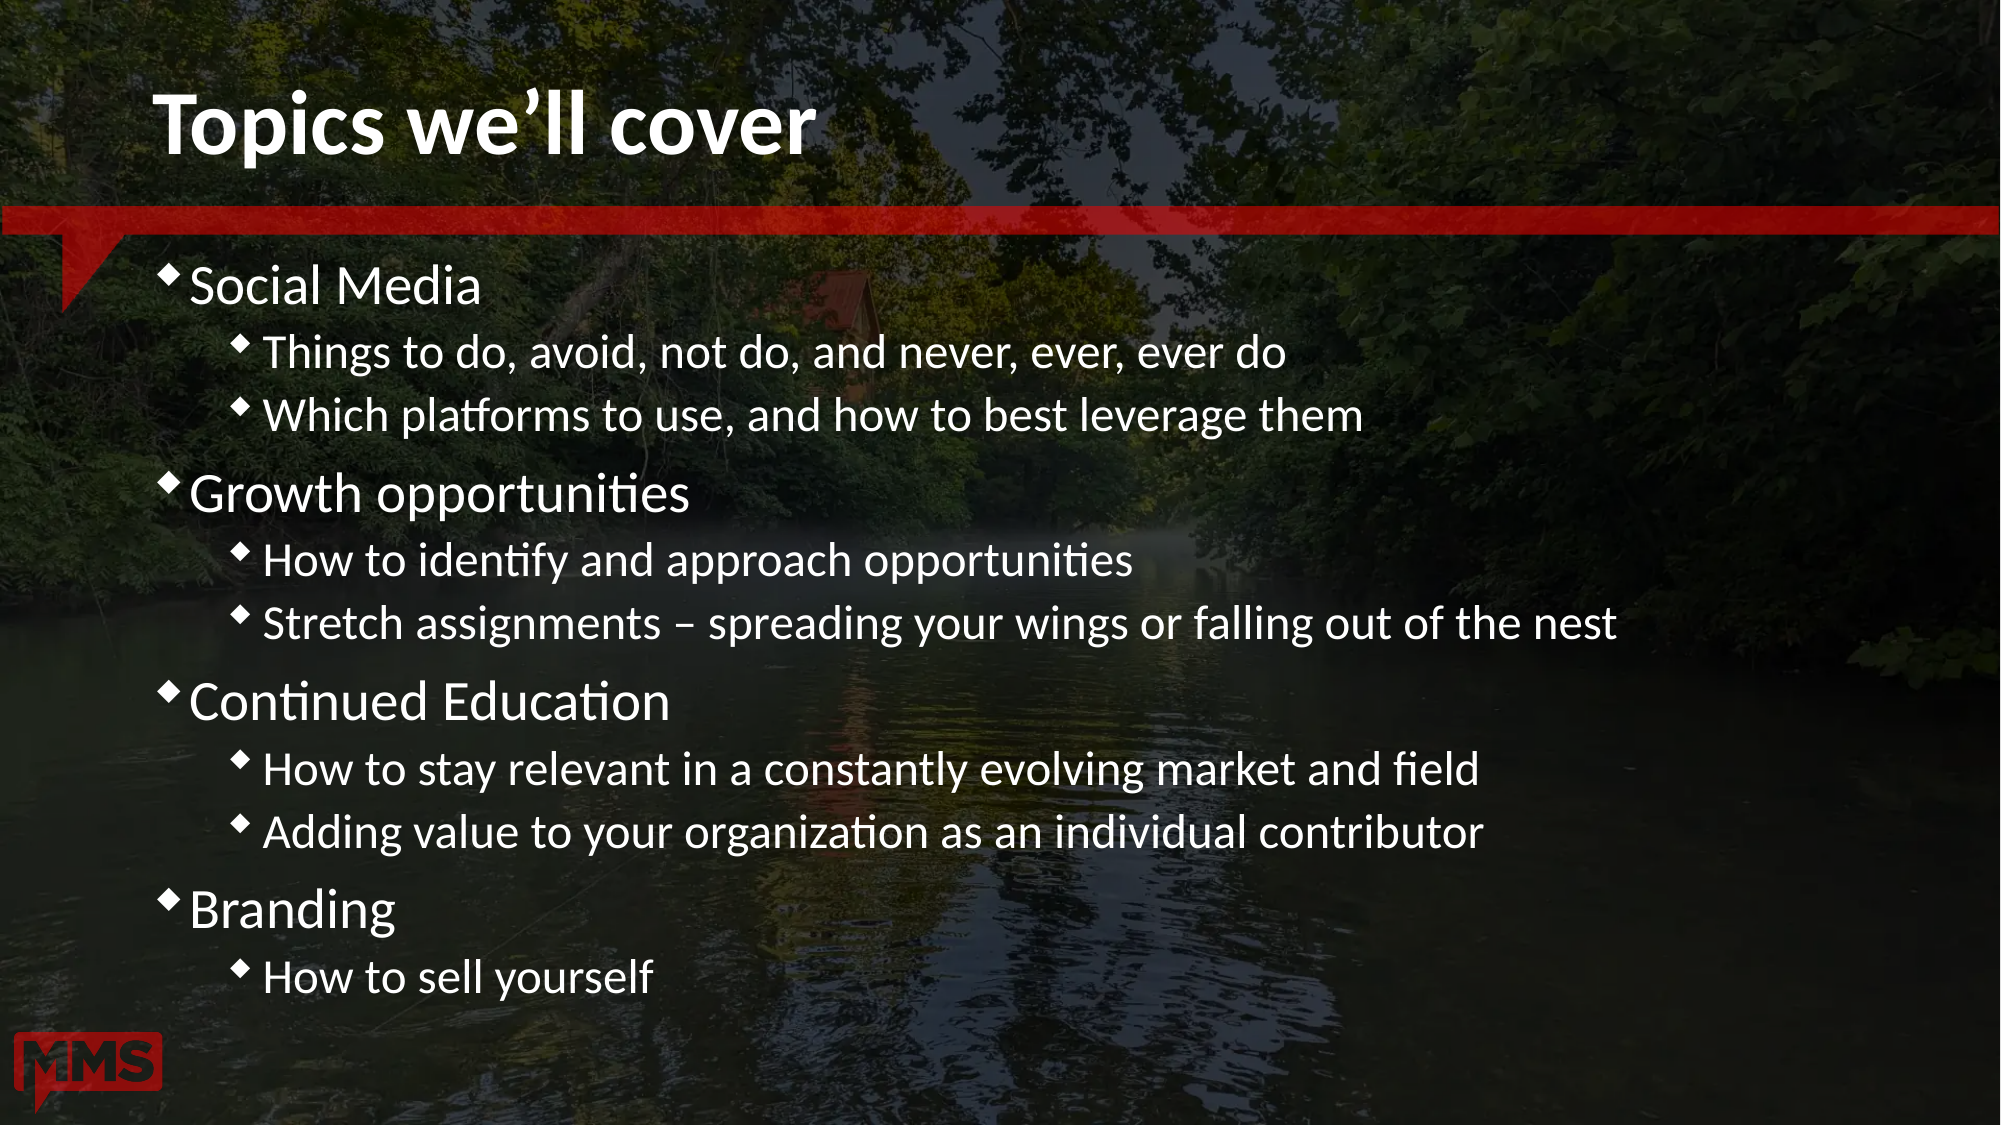

# Topics we’ll cover
Social Media
Things to do, avoid, not do, and never, ever, ever do
Which platforms to use, and how to best leverage them
Growth opportunities
How to identify and approach opportunities
Stretch assignments – spreading your wings or falling out of the nest
Continued Education
How to stay relevant in a constantly evolving market and field
Adding value to your organization as an individual contributor
Branding
How to sell yourself